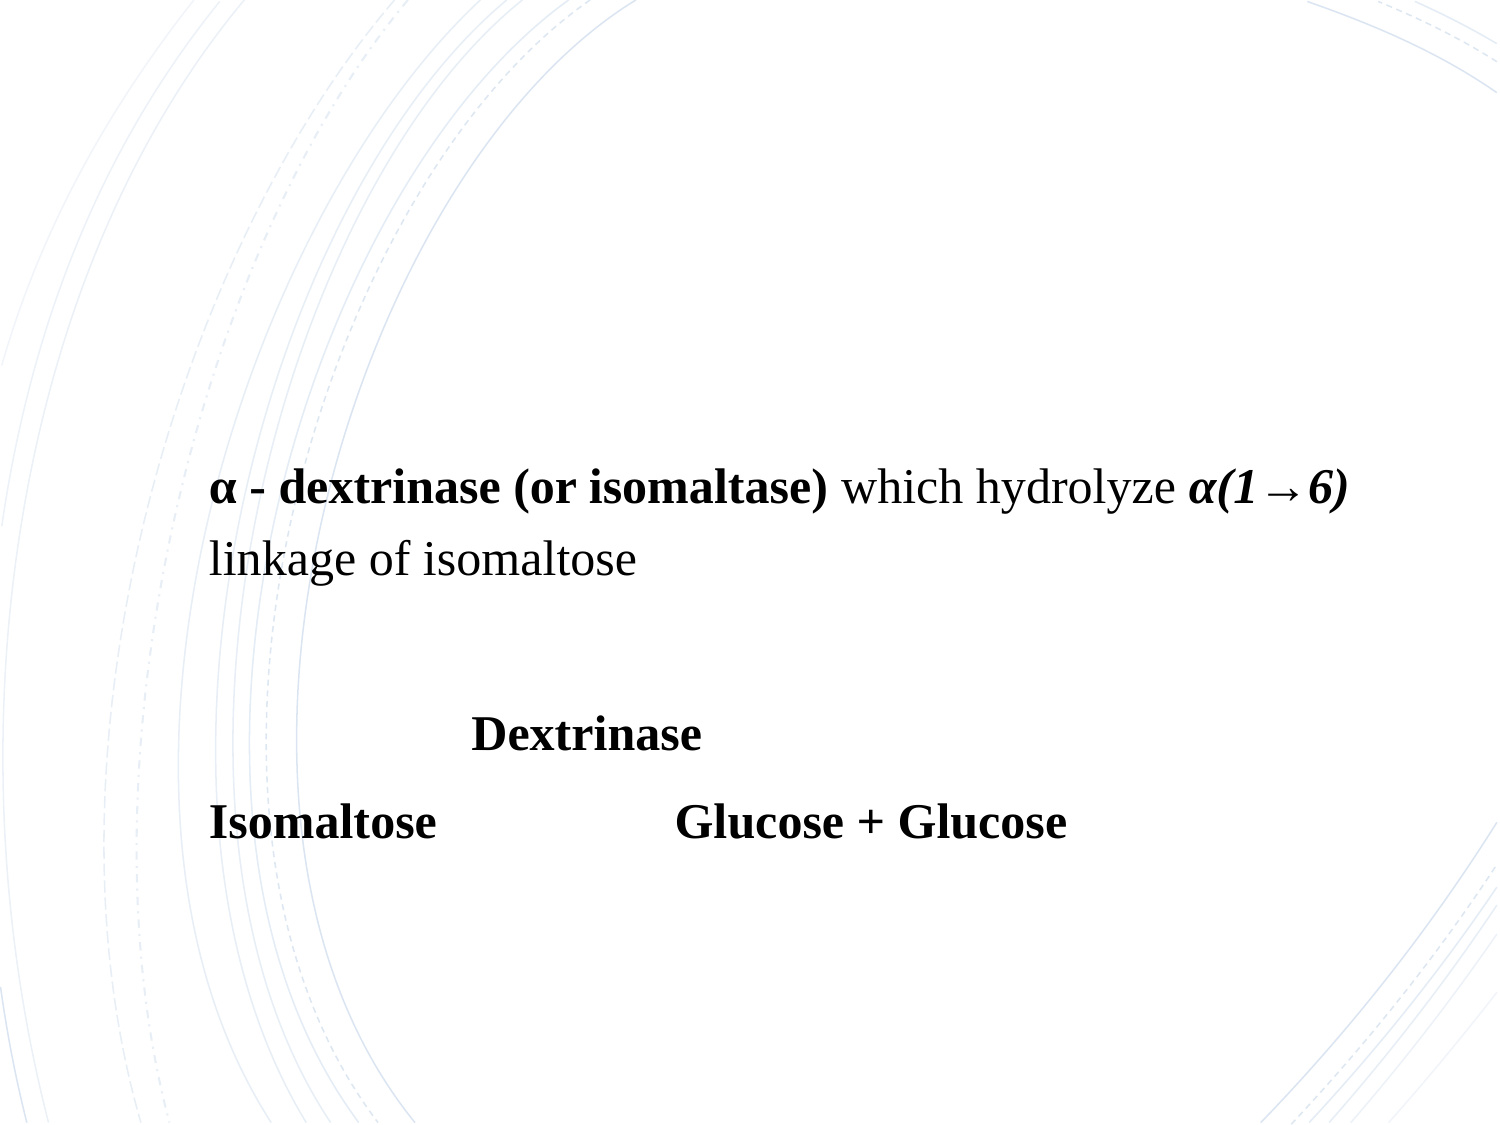

#
α - dextrinase (or isomaltase) which hydrolyze α(1→6) linkage of isomaltose

                     Dextrinase
Isomaltose                   Glucose + Glucose